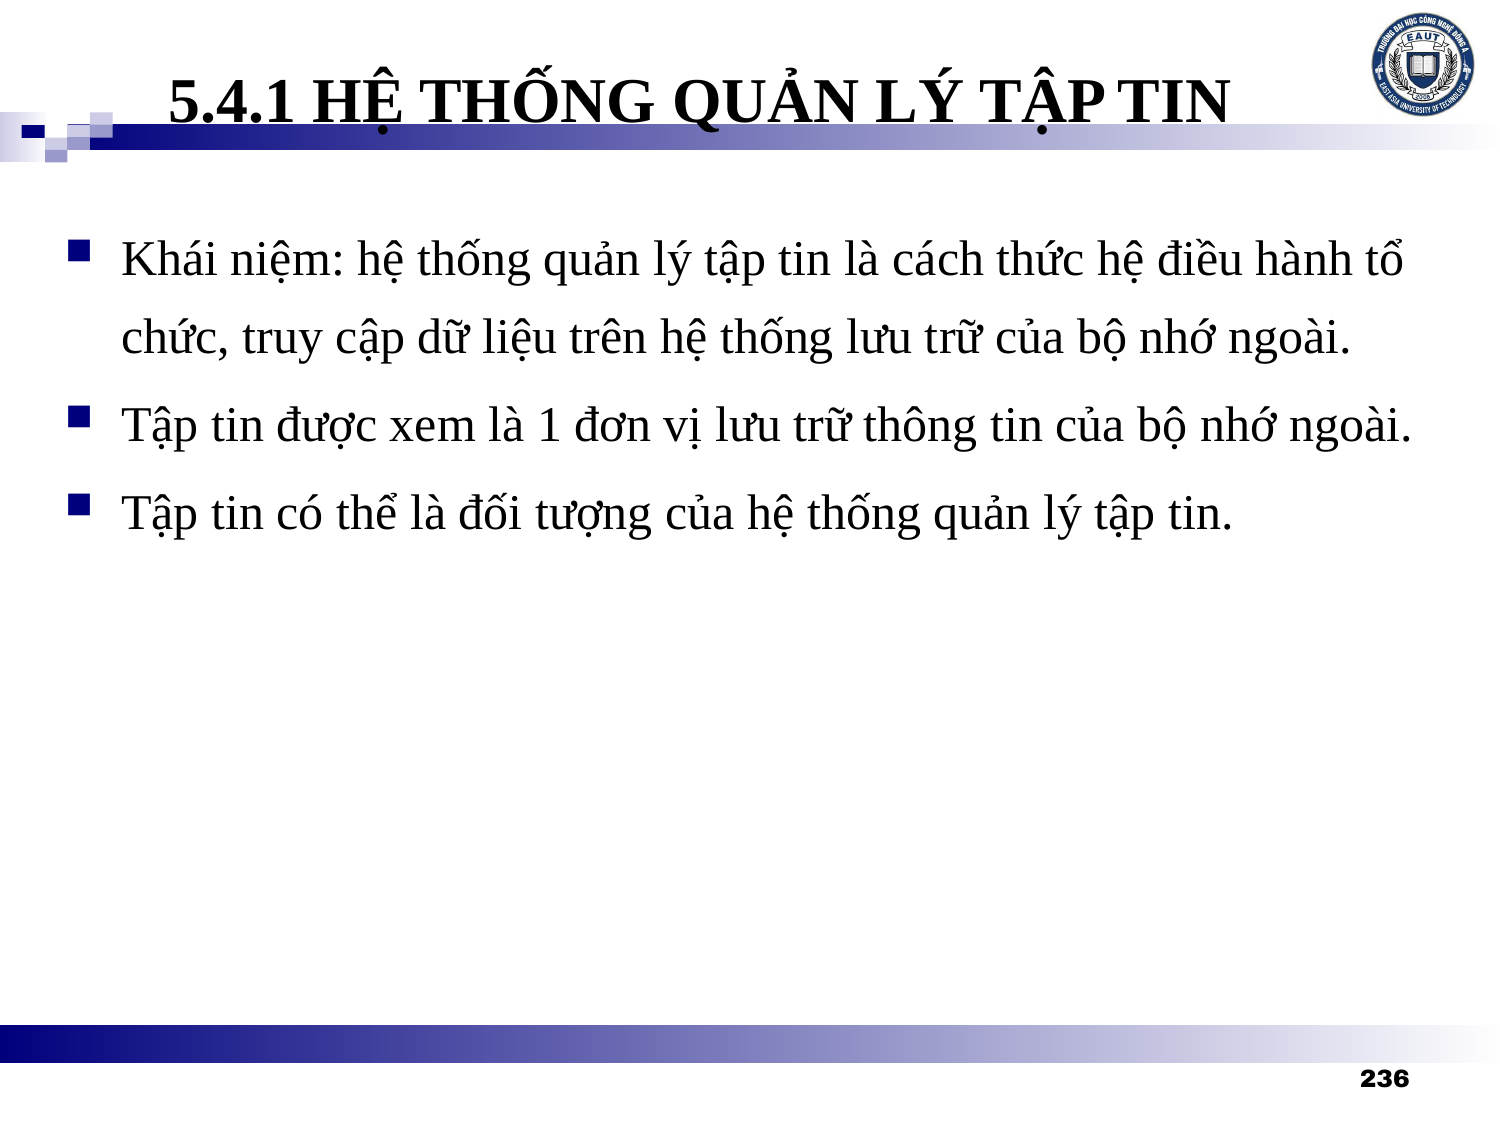

5.4.1 HỆ THỐNG QUẢN LÝ TẬP TIN
Khái niệm: hệ thống quản lý tập tin là cách thức hệ điều hành tổ chức, truy cập dữ liệu trên hệ thống lưu trữ của bộ nhớ ngoài.
Tập tin được xem là 1 đơn vị lưu trữ thông tin của bộ nhớ ngoài.
Tập tin có thể là đối tượng của hệ thống quản lý tập tin.
236